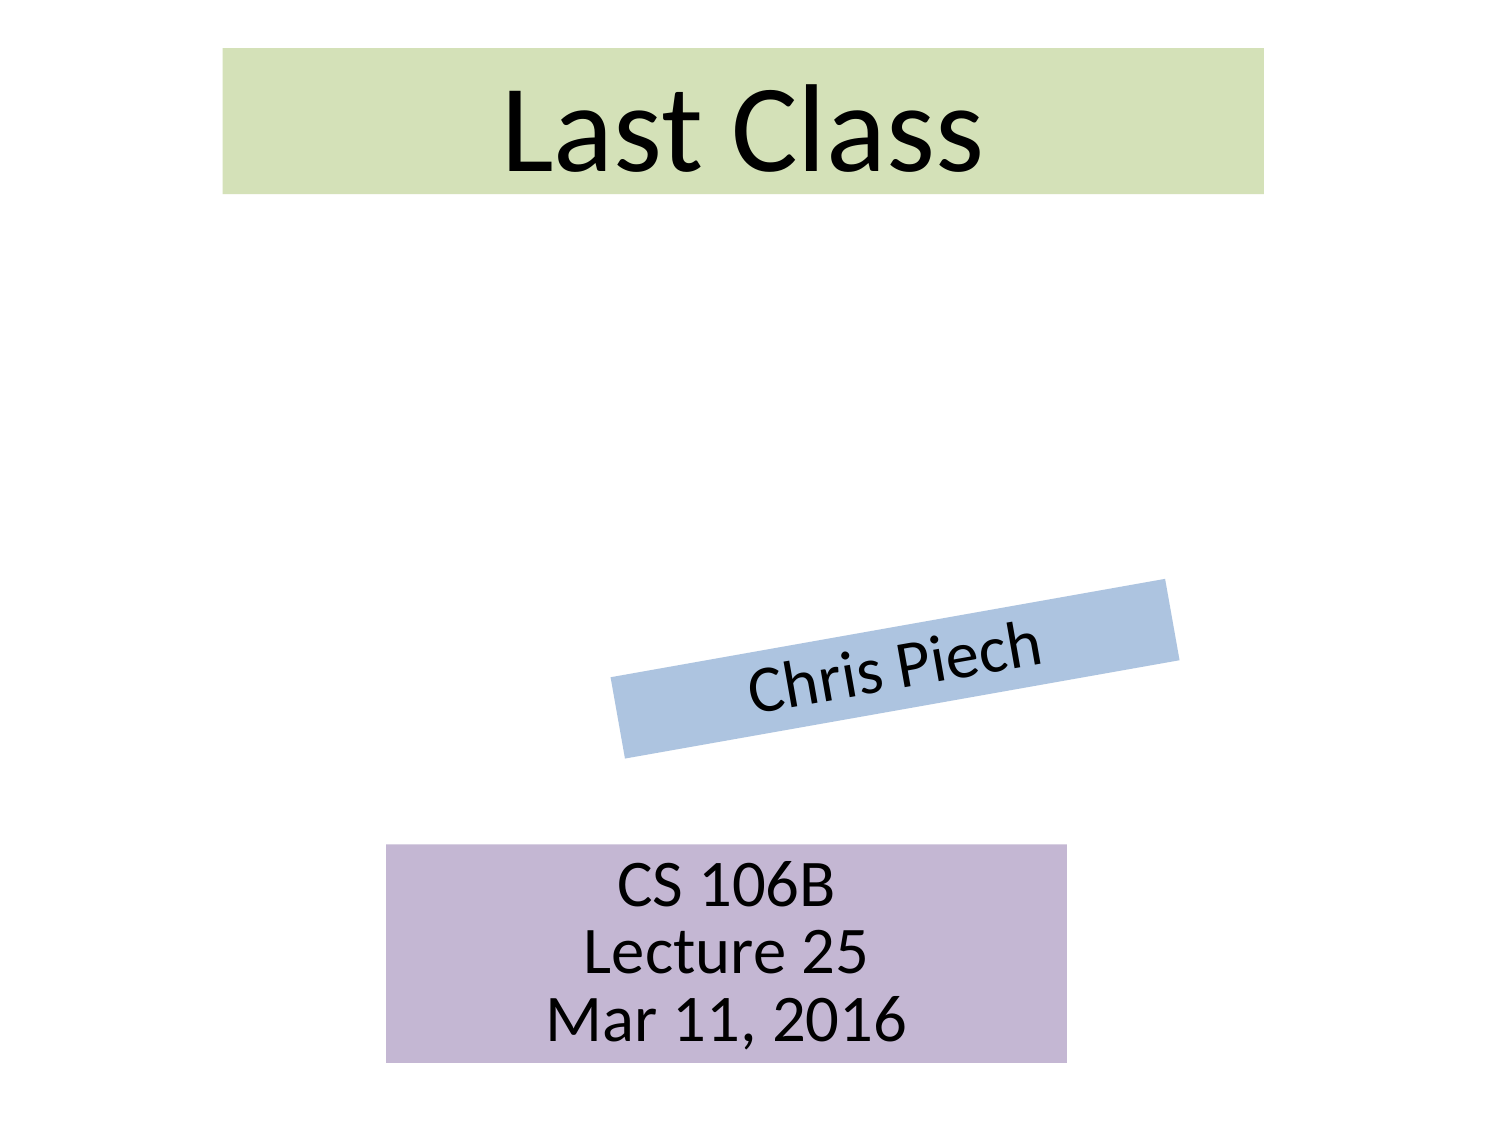

Last Class
Chris Piech
CS 106B
Lecture 25
Mar 11, 2016